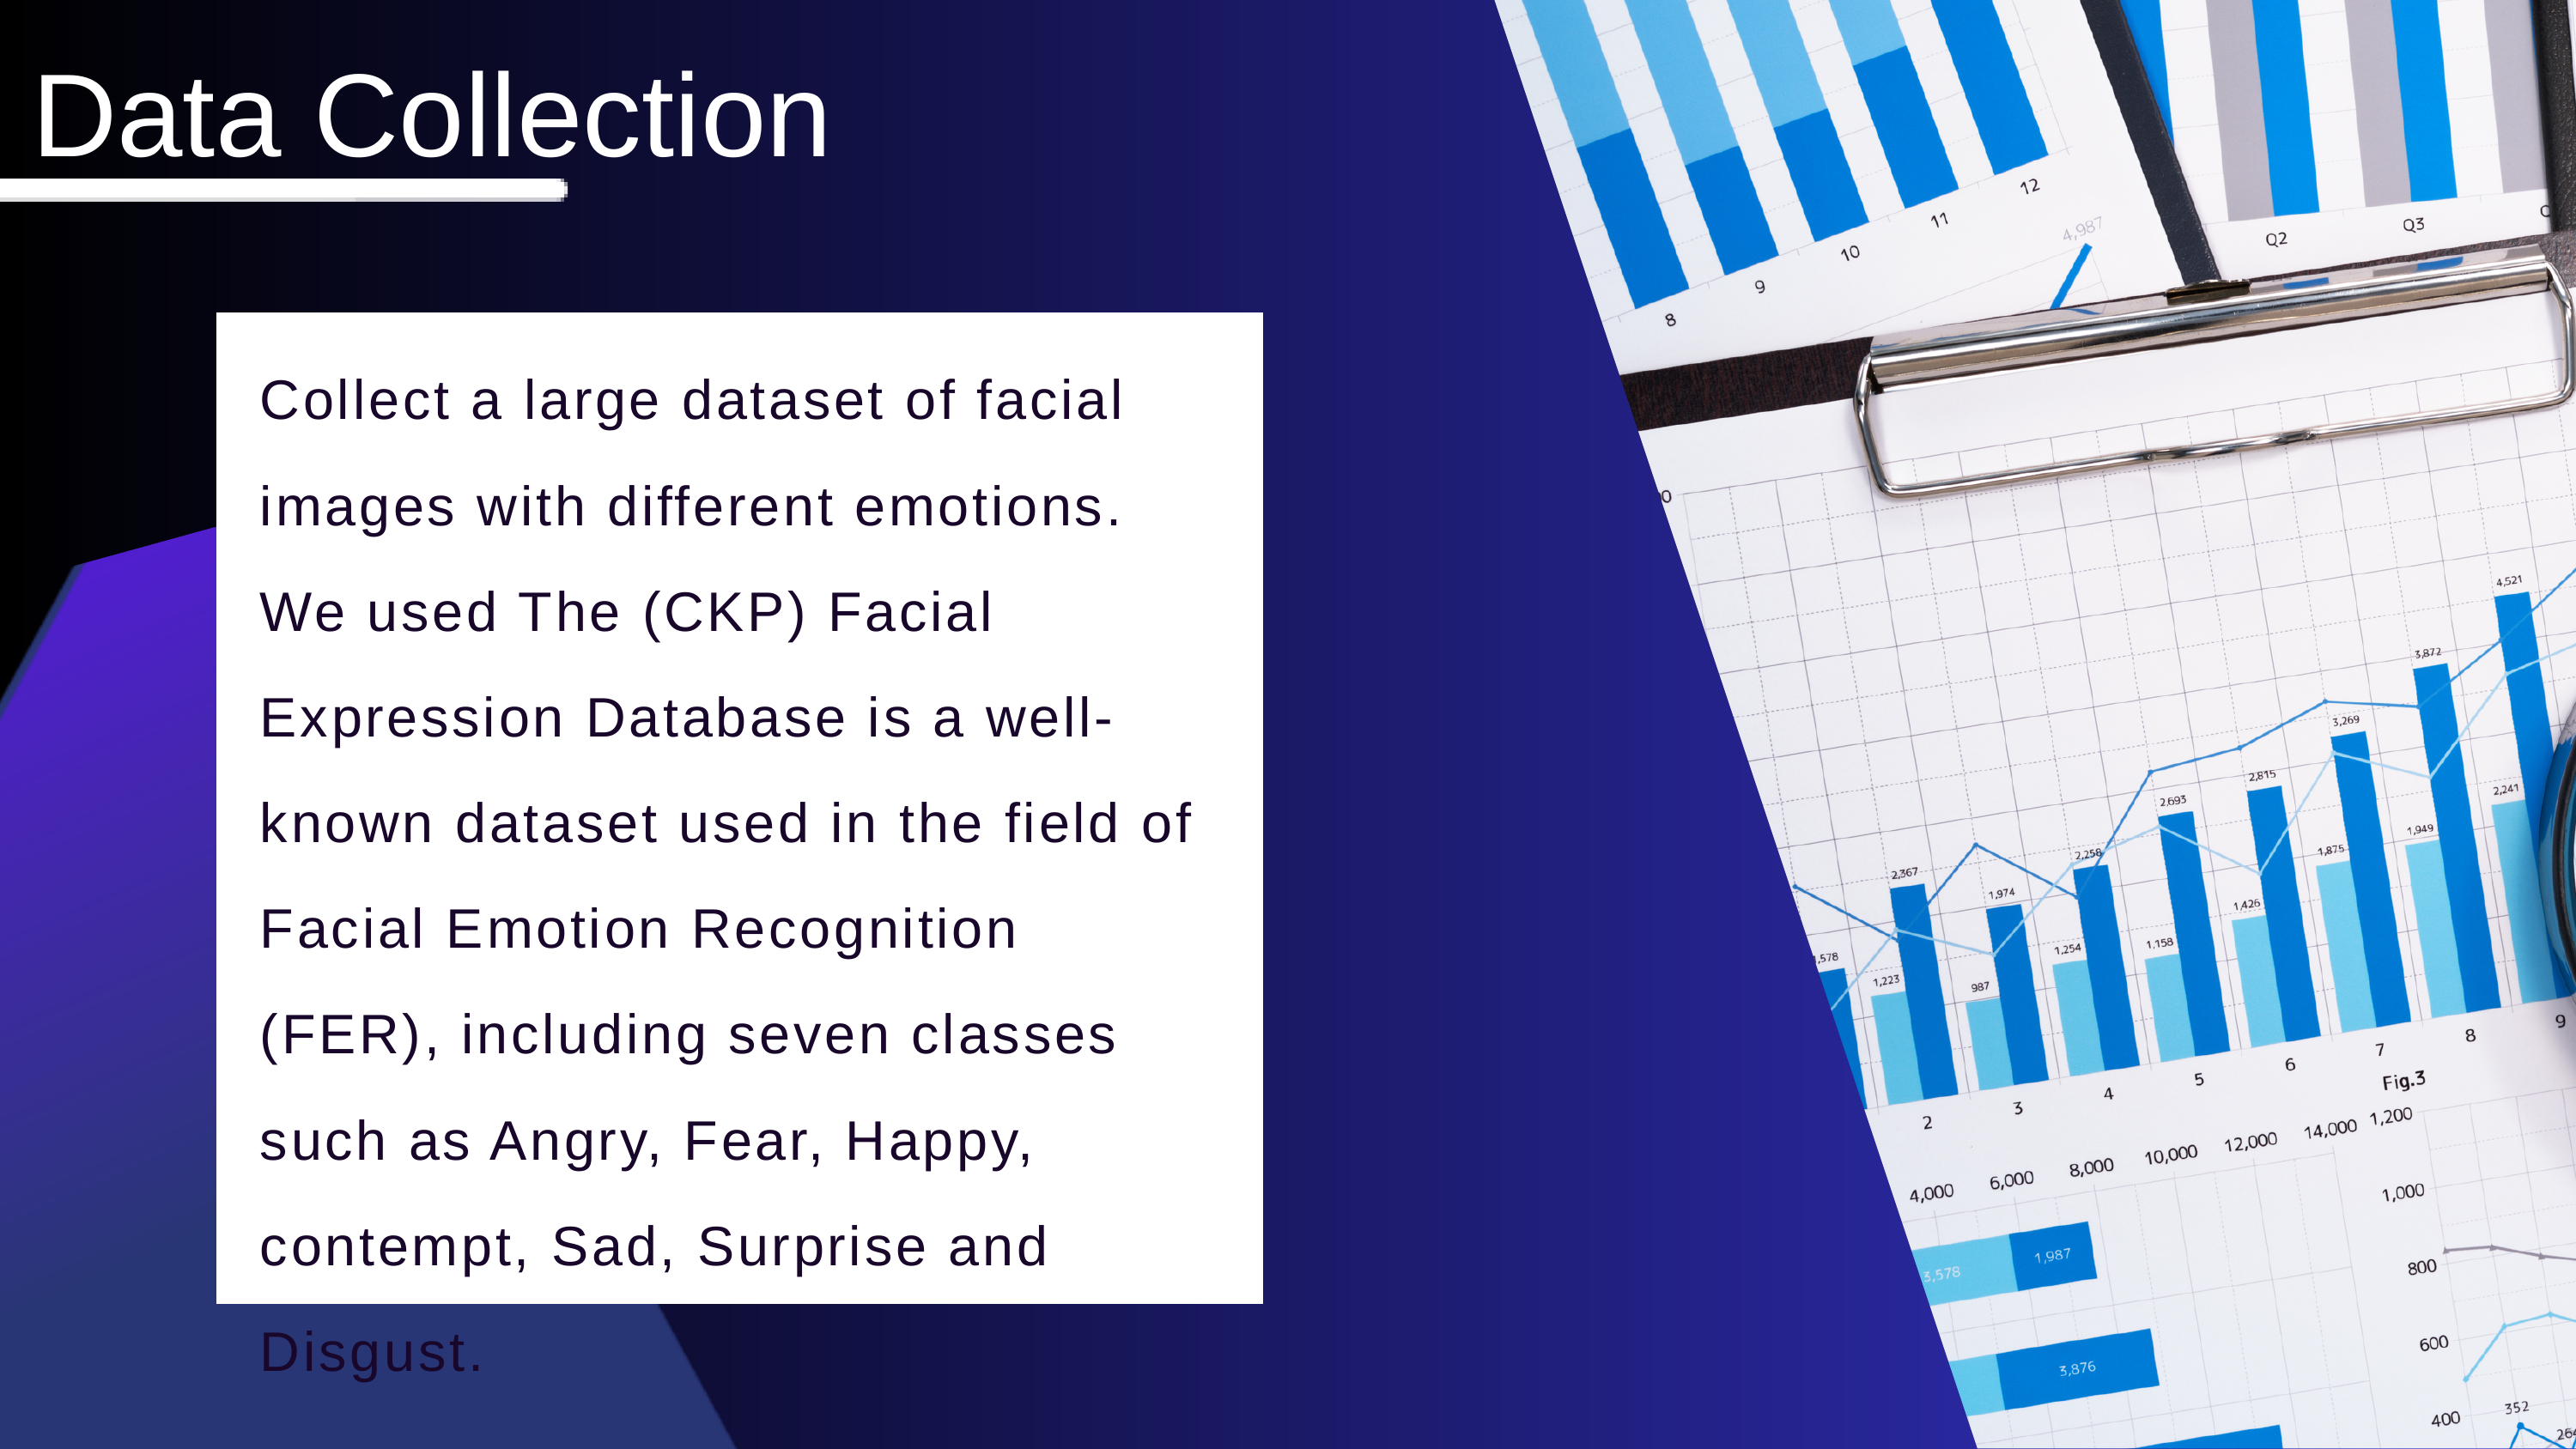

Data Collection

Collect a large dataset of facial images with different emotions. We used The (CKP) Facial Expression Database is a well-known dataset used in the field of Facial Emotion Recognition (FER), including seven classes such as Angry, Fear, Happy, contempt, Sad, Surprise and Disgust.